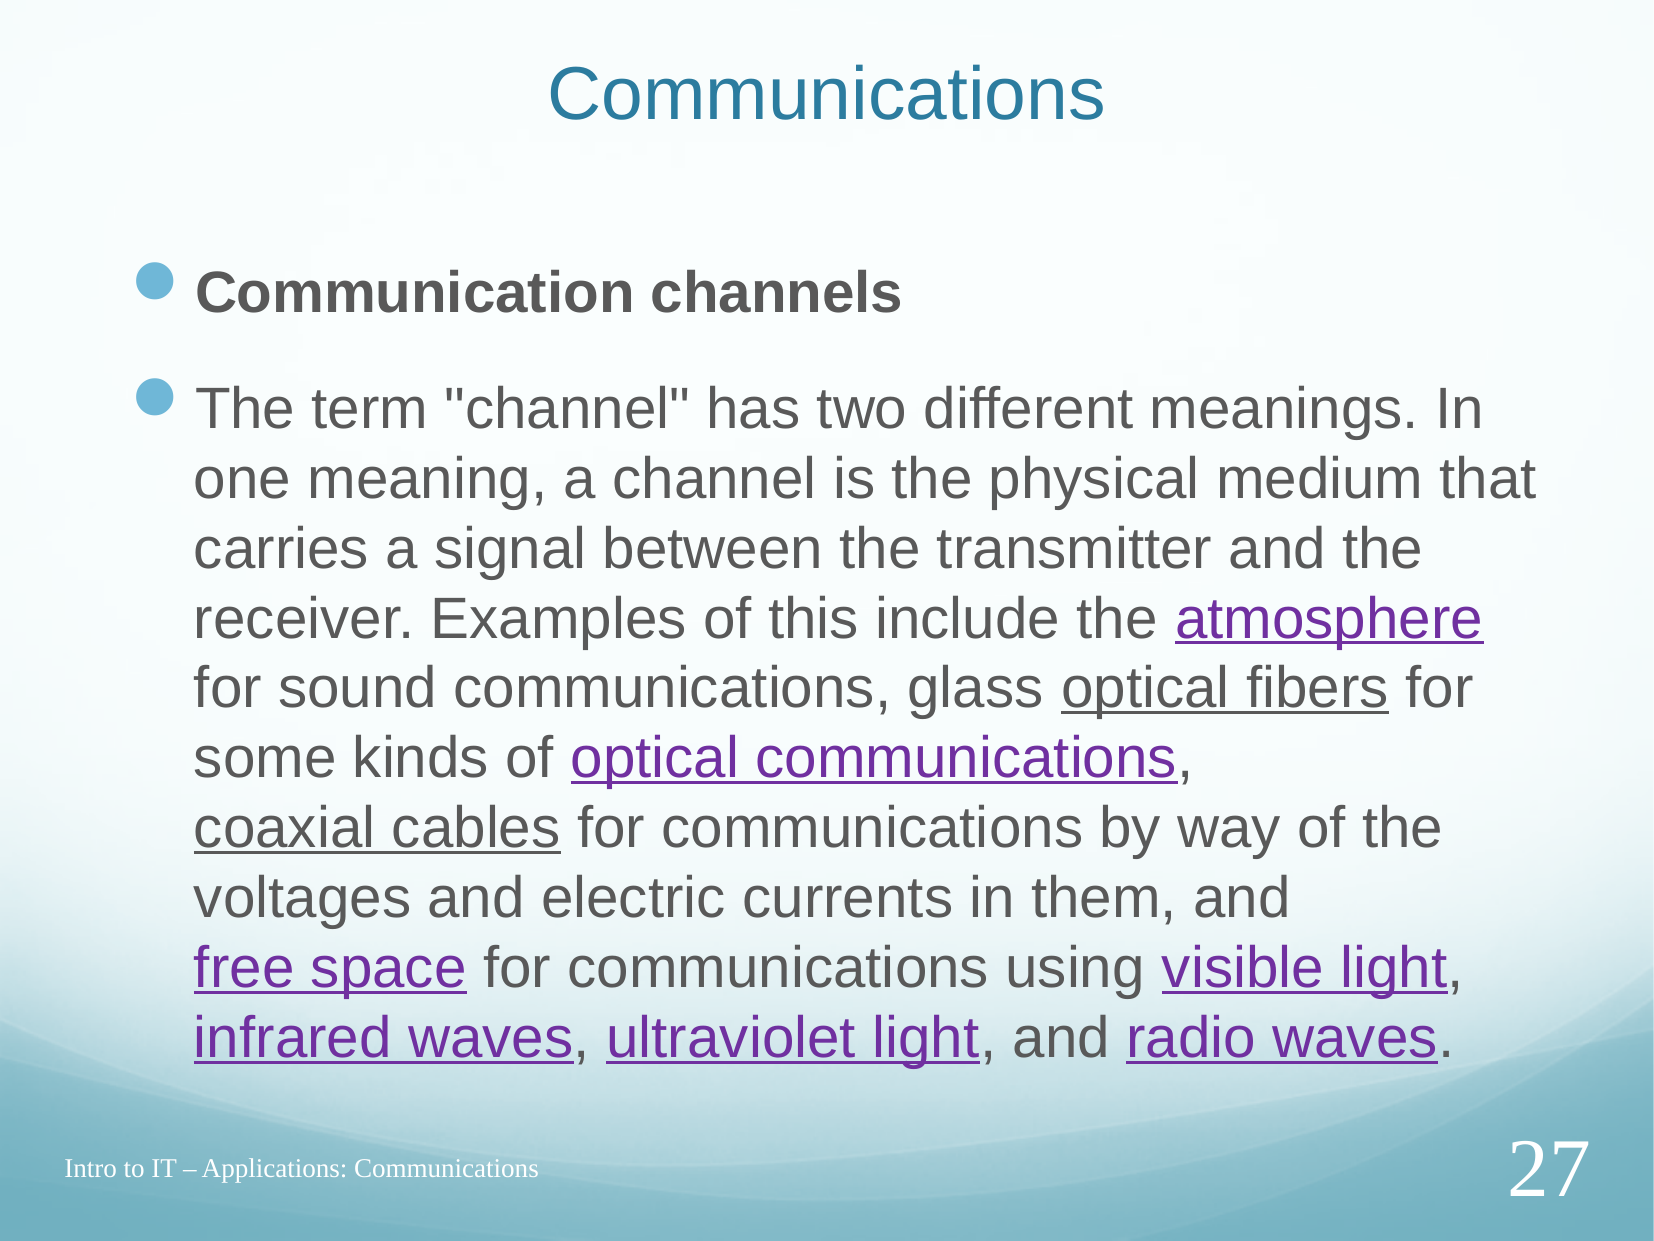

Communication channels
The term "channel" has two different meanings. In one meaning, a channel is the physical medium that carries a signal between the transmitter and the receiver. Examples of this include the atmosphere for sound communications, glass optical fibers for some kinds of optical communications, coaxial cables for communications by way of the voltages and electric currents in them, and free space for communications using visible light, infrared waves, ultraviolet light, and radio waves.
# Communications
Intro to IT – Applications: Communications
27